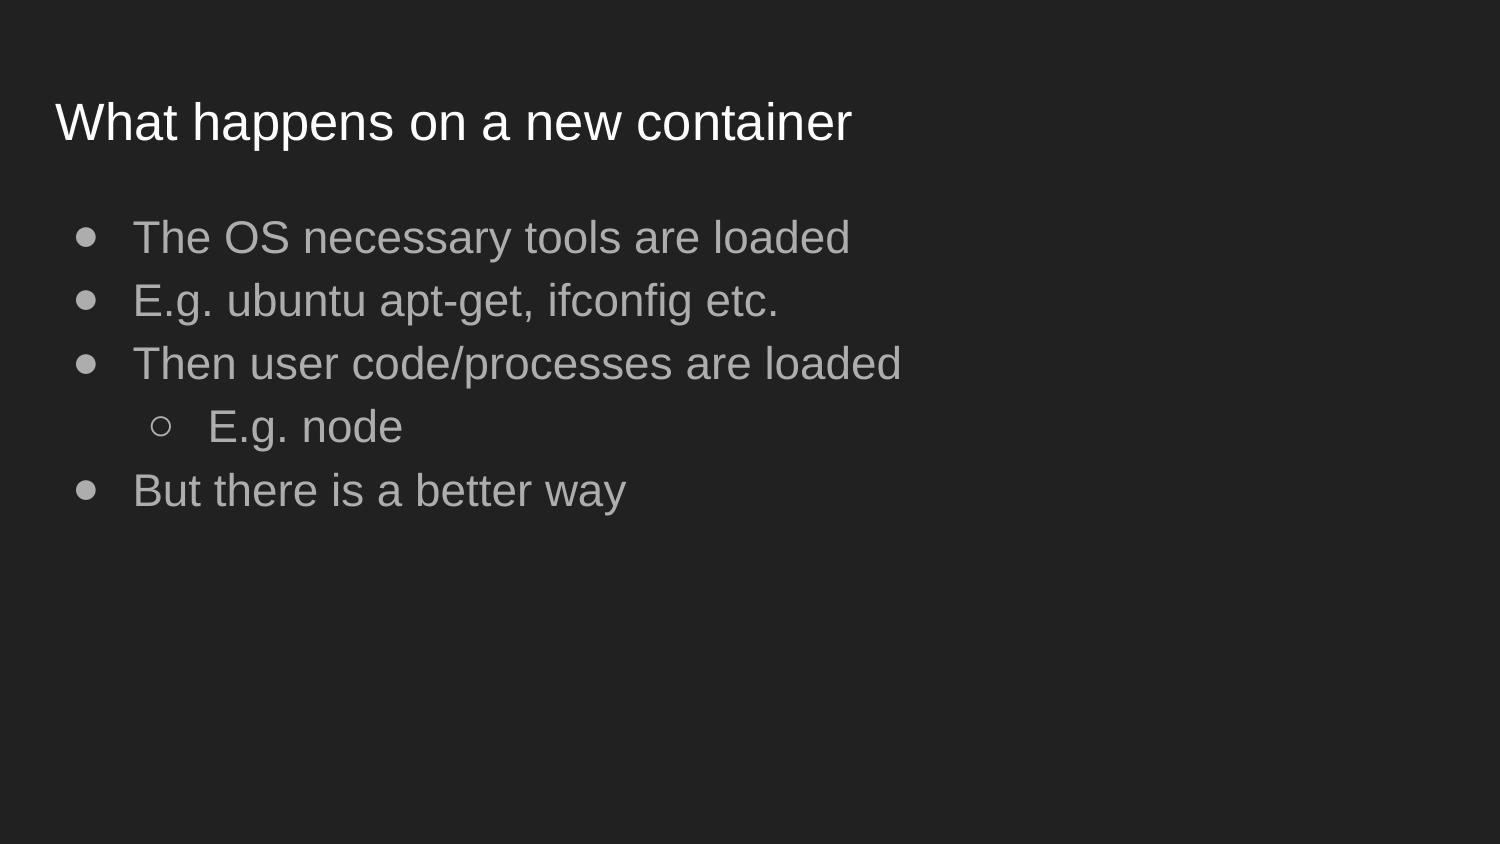

# What happens on a new container
The OS necessary tools are loaded
E.g. ubuntu apt-get, ifconfig etc.
Then user code/processes are loaded
E.g. node
But there is a better way